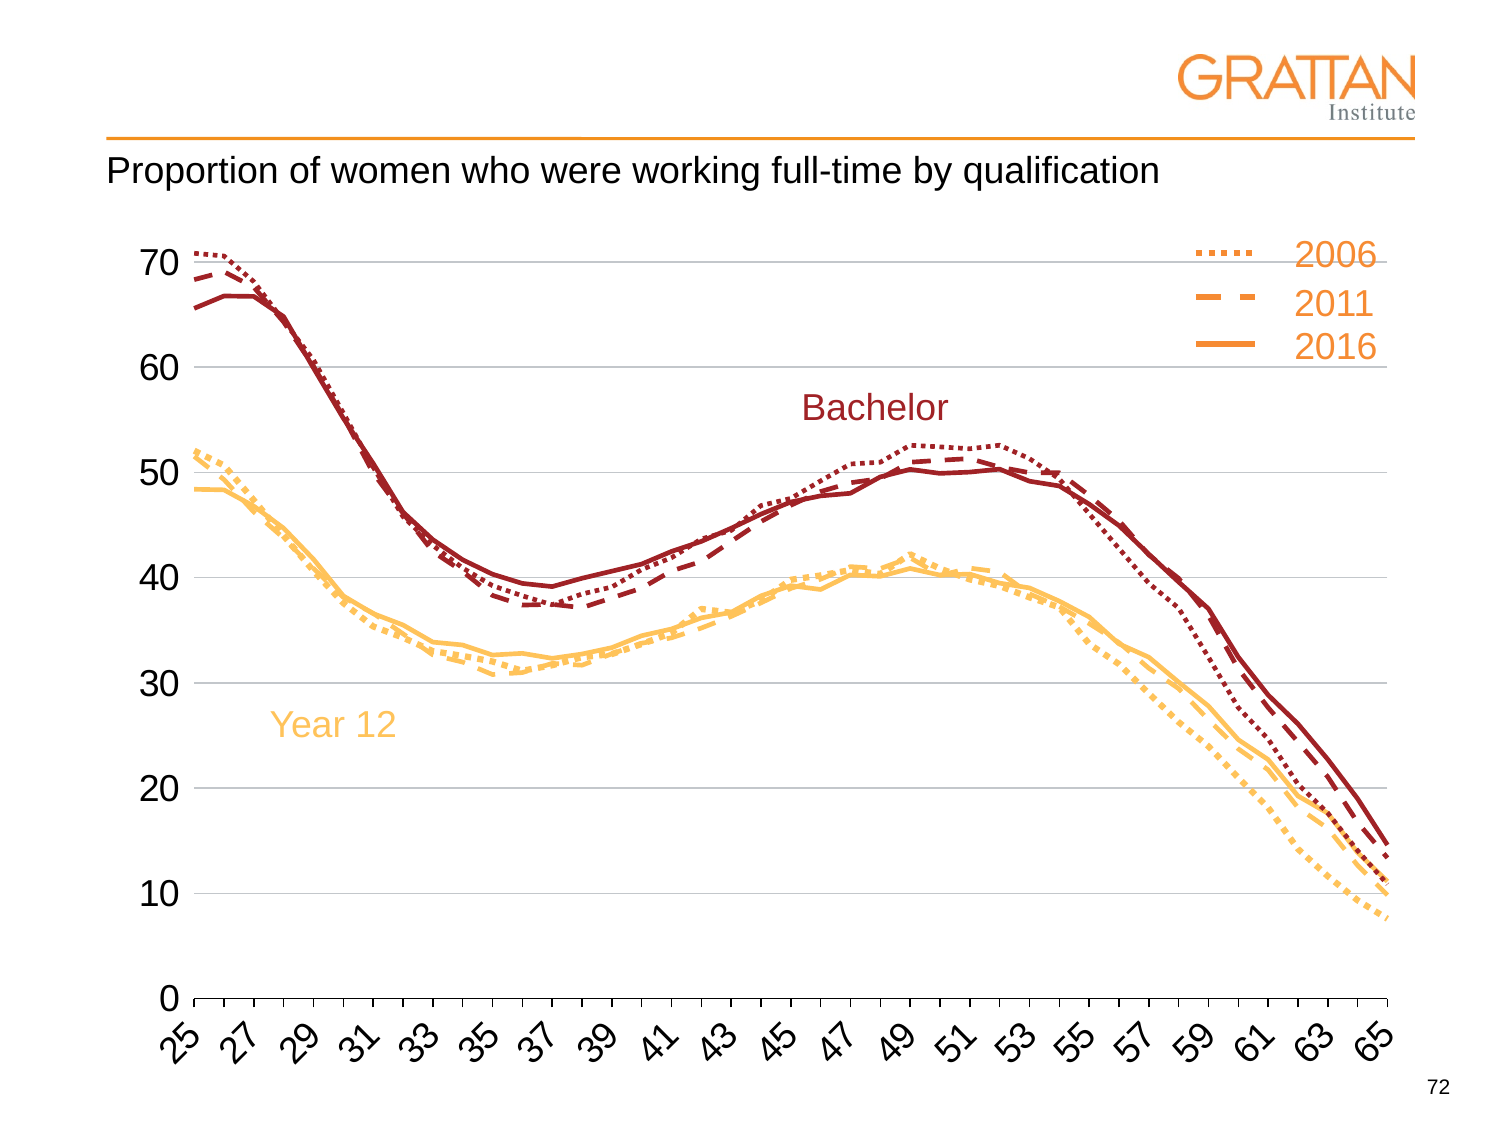

#
Proportion of women who were working full-time by qualification

### Chart

| Category | 2006_Year 12 or equivalent_Female | 2011_Year 12 or equivalent_Female | 2016_Year 12 or equivalent_Female | 2006_Bachelor Degree Level_Female | 2011_Bachelor Degree Level_Female | 2016_Bachelor Degree Level_Female |
|---|---|---|---|---|---|---|
| 25 | 52.06306411909507 | 51.5235792019347 | 48.403900093495395 | 70.83001764522714 | 68.32030626894242 | 65.59522442888301 |
| 26 | 50.67515317351734 | 49.32383915749162 | 48.34762122897716 | 70.57096363379085 | 69.07532338924305 | 66.76878612716763 |
| 27 | 47.359504615025116 | 46.23635912698413 | 46.793091771080256 | 68.13143022750326 | 67.60131235190474 | 66.72829723542877 |
| 28 | 43.97171210220144 | 43.76529613313754 | 44.70358919209571 | 64.39512231392669 | 64.30226609287068 | 64.80685422904746 |
| 29 | 40.64468710625788 | 40.87684970037911 | 41.750117615431144 | 60.69308039881997 | 60.09874598655116 | 59.931919508374506 |
| 30 | 37.585761161380134 | 38.135792317631854 | 38.2688813911238 | 55.65147019152954 | 55.31110769703488 | 55.15769781649177 |
| 31 | 35.36123495853109 | 36.61057692307692 | 36.583765338933 | 50.51262721447418 | 49.946761868971564 | 50.85994389822344 |
| 32 | 34.29772024729521 | 34.66454615067444 | 35.49760859595099 | 45.804737657737434 | 46.12314525733046 | 46.23166832065277 |
| 33 | 33.01896158046262 | 32.6588609753325 | 33.872133517313884 | 43.06887847097007 | 42.46714515124701 | 43.61502095197164 |
| 34 | 32.56364426839283 | 31.97223577897077 | 33.599895123230205 | 40.917679774680025 | 40.59100023008908 | 41.693828770099955 |
| 35 | 32.02670075273399 | 30.79232003312115 | 32.64749789056922 | 39.239571797711335 | 38.312942691564714 | 40.325176183341654 |
| 36 | 31.147627602240306 | 30.976844796224373 | 32.806092560046864 | 38.273500726291765 | 37.391682558800895 | 39.45142857142857 |
| 37 | 31.66855845629966 | 31.845821398060203 | 32.33221366001449 | 37.41989658372741 | 37.46671105193076 | 39.14942259218008 |
| 38 | 32.44015719899964 | 31.676136363636363 | 32.741196409516036 | 38.44753234307618 | 37.14453622384015 | 39.943188686087275 |
| 39 | 32.74231678486998 | 32.76195194451325 | 33.347297863426896 | 39.110358627058645 | 38.075543636304886 | 40.61436558094312 |
| 40 | 33.68792053828901 | 33.77012716986606 | 34.479837343273466 | 40.76263207448478 | 39.005480550728514 | 41.28864851345859 |
| 41 | 34.73220338983051 | 34.27885664411957 | 35.11765664909516 | 41.88689359421067 | 40.63454936431886 | 42.48600994153875 |
| 42 | 37.02372881355932 | 35.20874291661848 | 36.1747615393049 | 43.67685724596587 | 41.53145232195668 | 43.44750210365569 |
| 43 | 36.65846711548421 | 36.31227838211431 | 36.69824676031798 | 44.48439372622583 | 43.4476423759951 | 44.69330540065929 |
| 44 | 37.8277643366246 | 37.60854626101081 | 38.26845928656619 | 46.8467053959282 | 45.32910684318478 | 46.03344768439108 |
| 45 | 39.79558409224923 | 38.97439213657527 | 39.23965748478283 | 47.52724224643755 | 46.87634434300464 | 47.18510543980749 |
| 46 | 40.20990935732297 | 39.851551956815115 | 38.877266387726635 | 49.19118039613475 | 48.18213210991071 | 47.769696535416145 |
| 47 | 40.72243622356276 | 41.046223827680784 | 40.26342819165005 | 50.800792758048104 | 49.018847812394014 | 48.02016113635496 |
| 48 | 40.344451371571076 | 40.86312399355877 | 40.12710797885729 | 50.971191619380186 | 49.415417455004125 | 49.57165914828457 |
| 49 | 42.215666994428055 | 41.88934399583902 | 40.874069278083525 | 52.580391275016865 | 50.967261904761905 | 50.29182005926192 |
| 50 | 40.85816250311229 | 40.215726321164155 | 40.241818898672626 | 52.426001160766106 | 51.15491835921944 | 49.9127078930442 |
| 51 | 39.8345255537361 | 40.9041908098639 | 40.34126378580842 | 52.246051742149575 | 51.31856268955945 | 50.03126052036743 |
| 52 | 39.21055008580977 | 40.53548294227724 | 39.478903097859536 | 52.58507853403141 | 50.503338469440166 | 50.316336166194525 |
| 53 | 38.13128981626812 | 38.46095063426563 | 39.027315123251164 | 51.315166677936304 | 49.978593599486246 | 49.17095483133219 |
| 54 | 37.18701095461659 | 37.244651761299664 | 37.773070303190785 | 49.391212281630494 | 49.96951726431303 | 48.71605303366356 |
| 55 | 33.70618196344752 | 35.639378912283554 | 36.27001528137665 | 46.077190762416954 | 47.8185595567867 | 46.98735432680387 |
| 56 | 31.779968863518423 | 33.835860083001606 | 33.71025219298246 | 42.77913131143409 | 45.42714173750527 | 44.95120698510529 |
| 57 | 29.001784402225255 | 31.39503867698053 | 32.446847914660346 | 39.47295932421265 | 42.16223181496038 | 42.235115780670114 |
| 58 | 26.269649334945587 | 29.462786793508673 | 30.07165421064797 | 37.10492420489448 | 39.94216154415226 | 39.59214665365007 |
| 59 | 23.980295566502463 | 26.497540272016977 | 27.81021897810219 | 32.45372567631704 | 36.394101876675606 | 37.04921687754306 |
| 60 | 20.98036854149103 | 23.724016785400604 | 24.60118228196615 | 27.64217720283134 | 31.32824187071884 | 32.45654963256736 |
| 61 | 18.144025747619686 | 21.73298323570996 | 22.714823690516948 | 24.664273367903203 | 27.656056221579163 | 28.850191428924294 |
| 62 | 14.217943351472025 | 18.147234217561177 | 19.25350745610165 | 20.37117587356822 | 24.386012964484618 | 26.104234527687296 |
| 63 | 11.630468995908089 | 16.16868192265414 | 17.62009534286762 | 17.628471644769665 | 21.068421561985872 | 22.73101743786901 |
| 64 | 9.332054969638863 | 12.65586647029946 | 13.872446056902806 | 14.061421670117323 | 16.74812030075188 | 18.991142471100435 |
| 65 | 7.577047505533799 | 9.82859882536258 | 11.125121241513094 | 10.851760851760853 | 13.364722926475915 | 14.589133720467743 |
2006
2011
2016
Bachelor
Year 12